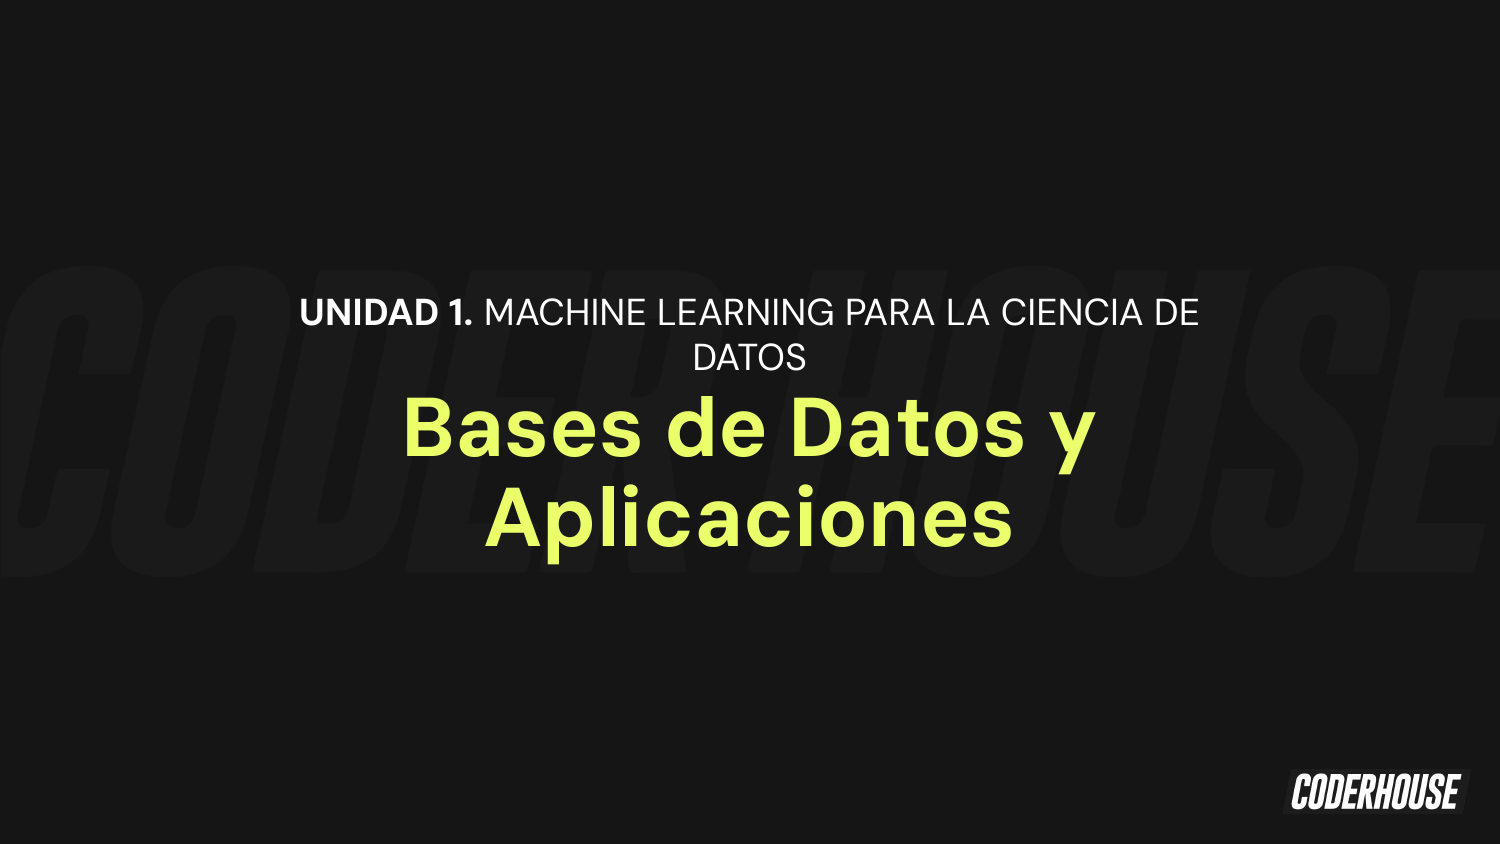

UNIDAD 1. MACHINE LEARNING PARA LA CIENCIA DE DATOS

Bases de Datos y Aplicaciones